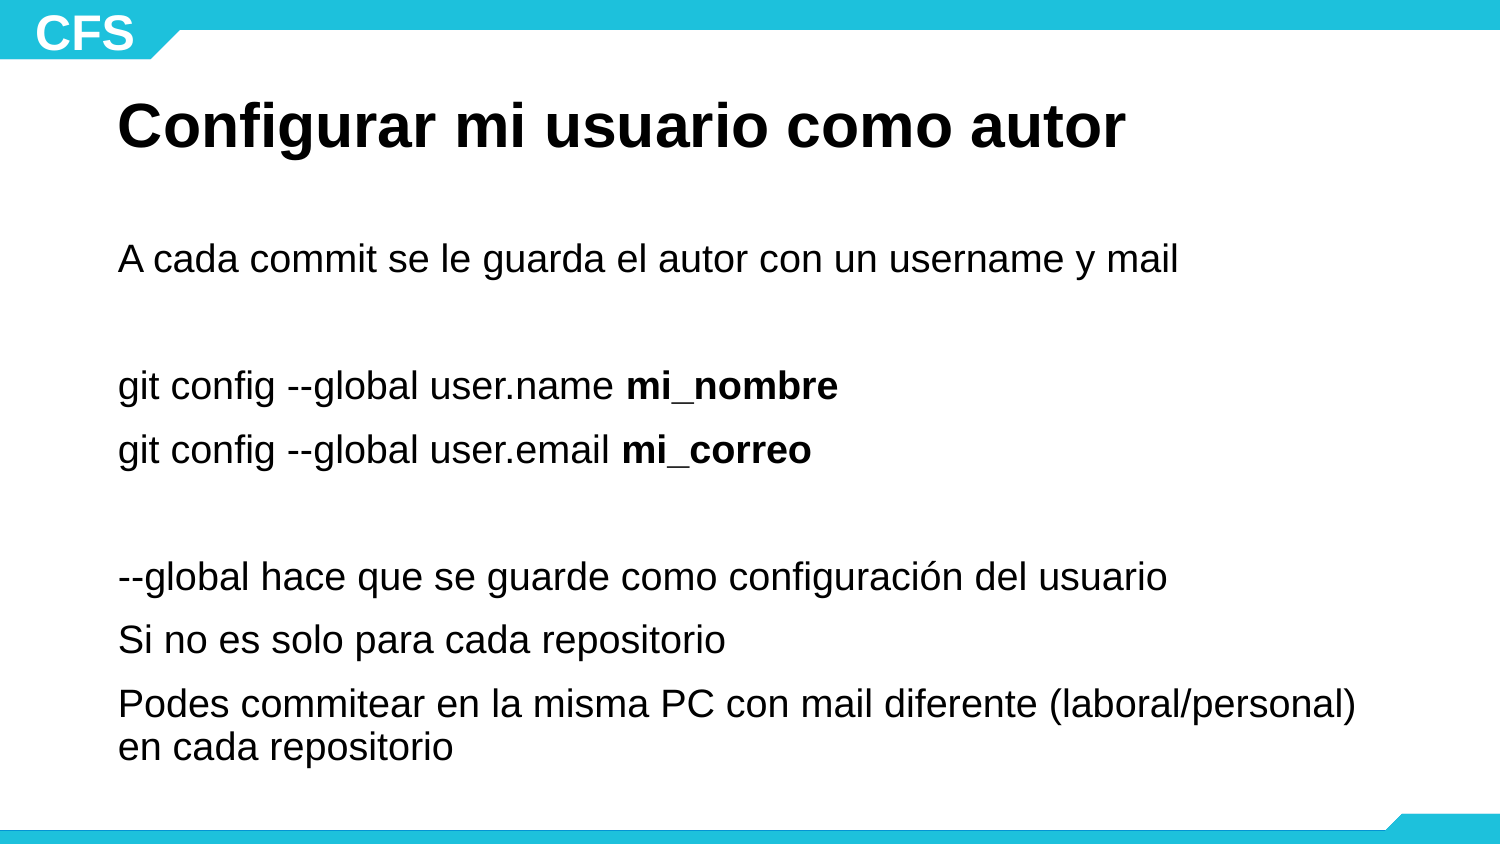

Configurar mi usuario como autor
A cada commit se le guarda el autor con un username y mail

git config --global user.name mi_nombre
git config --global user.email mi_correo

--global hace que se guarde como configuración del usuario
Si no es solo para cada repositorio
Podes commitear en la misma PC con mail diferente (laboral/personal) en cada repositorio